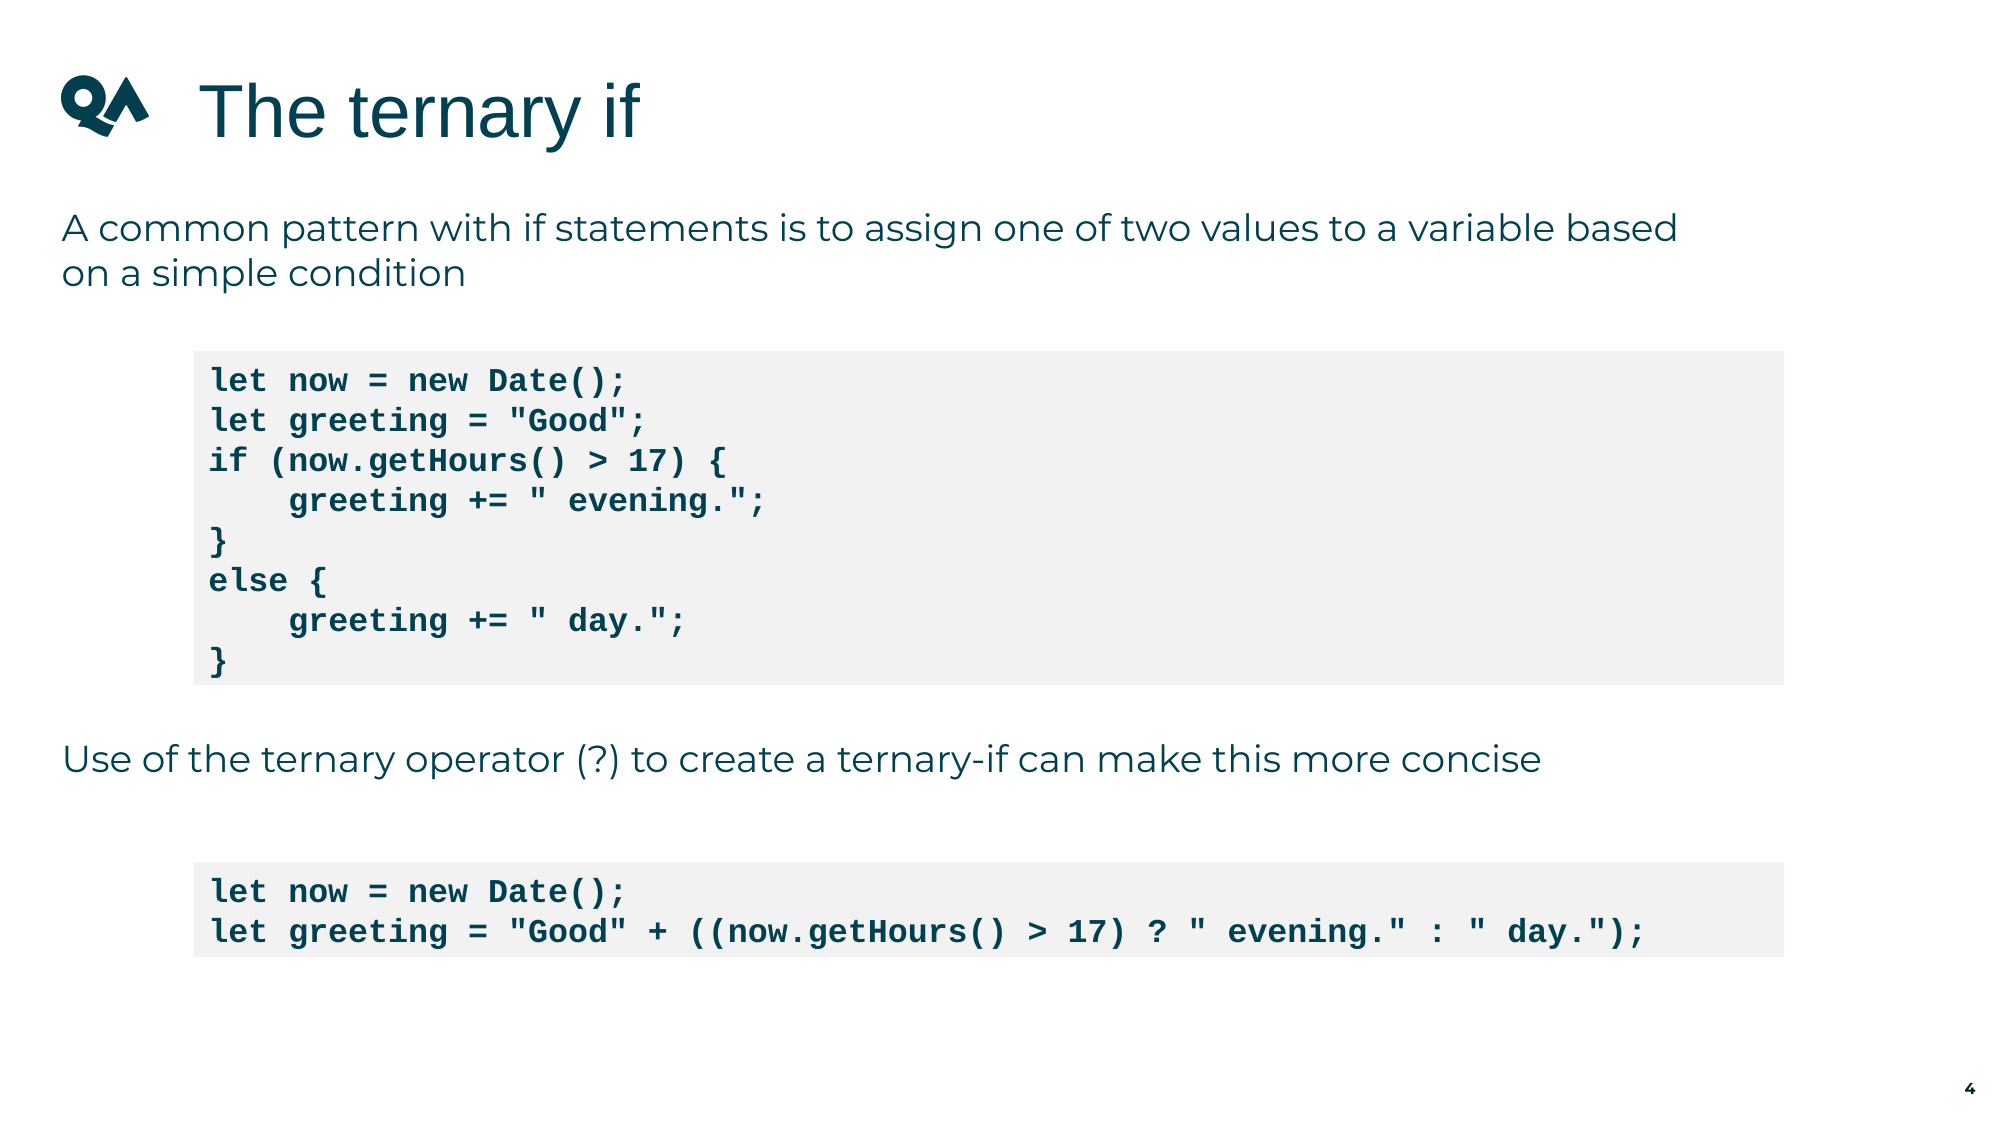

The ternary if

A common pattern with if statements is to assign one of two values to a variable based
on a simple condition

Use of the ternary operator (?) to create a ternary-if can make this more concise
let now = new Date();
let greeting = "Good";
if (now.getHours() > 17) {
    greeting += " evening.";
}
else {
    greeting += " day.";
}
let now = new Date();
let greeting = "Good" + ((now.getHours() > 17) ? " evening." : " day.");
4